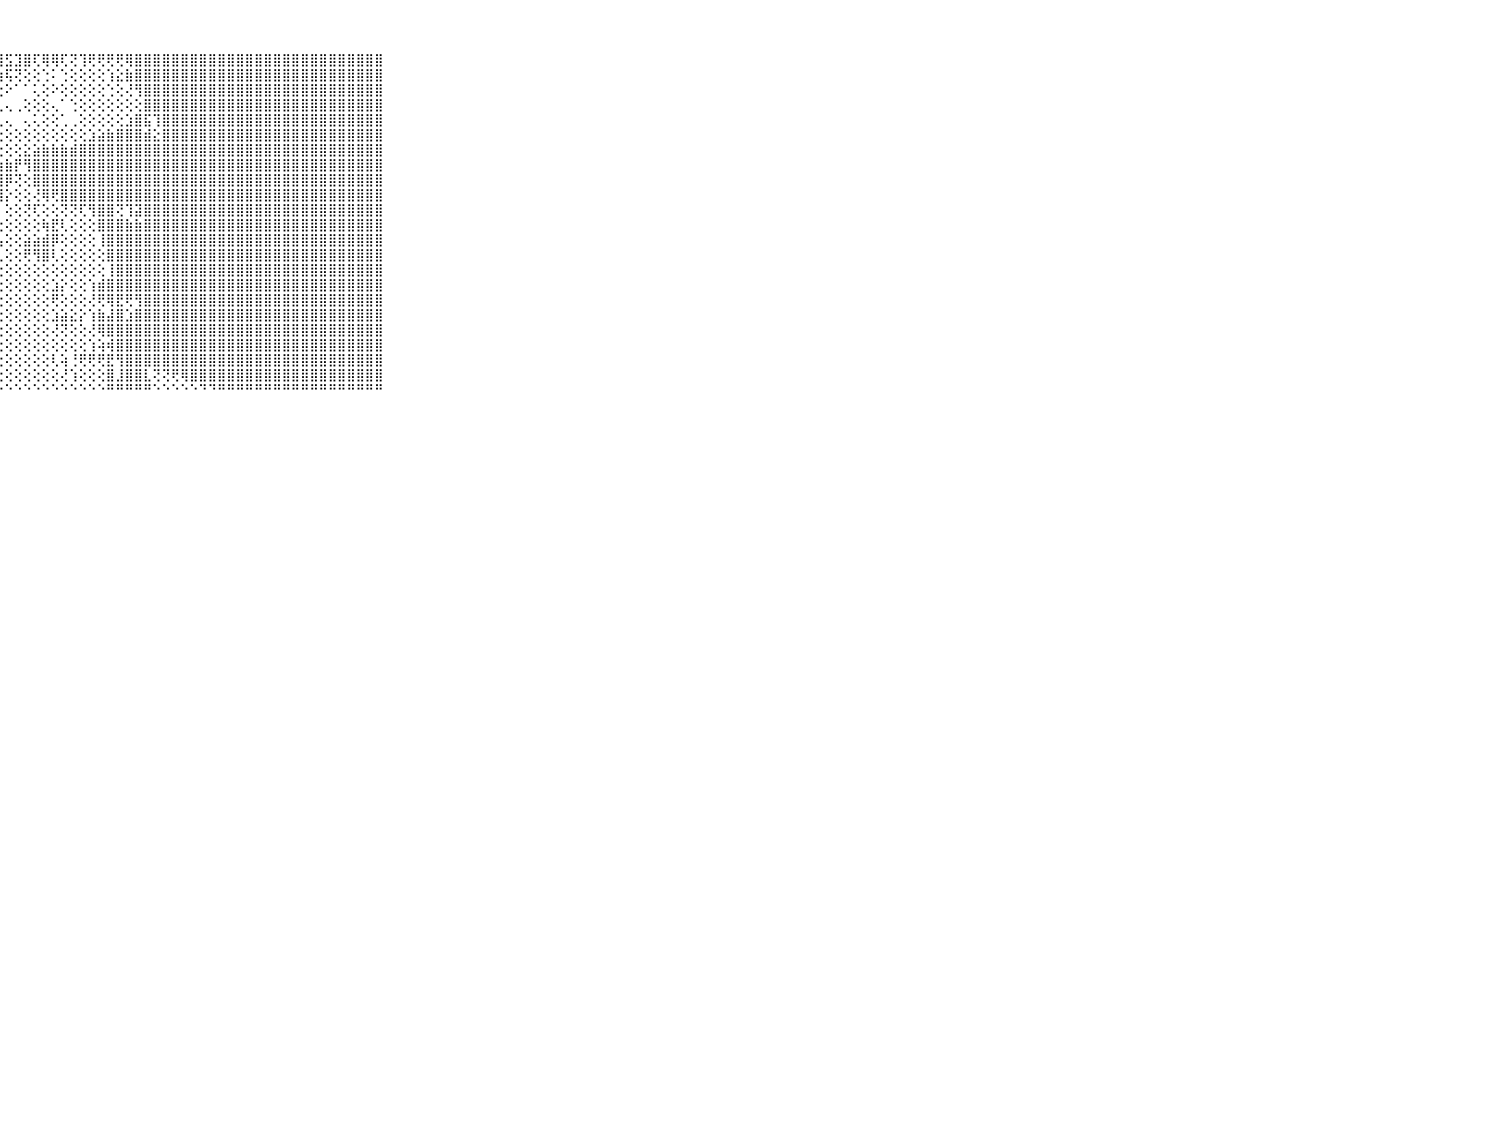

⠀⠀⠀⠀⠀⠀⠀⠀⠀⠀⠀⣿⣿⣿⣿⣿⣿⣿⣿⣿⣿⣿⣿⣿⣿⡿⢿⢻⣫⣹⣿⢏⢿⢿⢏⢝⢹⢟⢟⢟⢟⢿⣿⣿⣿⣿⣿⣿⣿⣿⣿⣿⣿⣿⣿⣿⣿⣿⣿⣿⣿⣿⣿⣿⣿⣿⣿⣿⣿⠀⠀⠀⠀⠀⠀⠀⠀⠀⠀⠀⠀
⠀⠀⠀⠀⠀⠀⠀⠀⠀⠀⠀⣿⣿⣿⣿⣿⣿⣿⣿⣿⣿⣿⣿⣿⣿⣟⢕⣵⢯⢝⢕⢕⢑⠅⢑⢕⢕⢕⢕⢱⣕⣷⣿⣿⣿⣿⣿⣿⣿⣿⣿⣿⣿⣿⣿⣿⣿⣿⣿⣿⣿⣿⣿⣿⣿⣿⣿⣿⣿⠀⠀⠀⠀⠀⠀⠀⠀⠀⠀⠀⠀
⠀⠀⠀⠀⠀⠀⠀⠀⠀⠀⠀⣿⣿⣿⣿⣿⣿⣿⣿⣿⣿⣿⣿⣿⢕⢕⢕⢕⠕⠁⠁⢅⢕⠕⢕⢕⢕⢕⢕⢑⢕⢜⢻⣿⣿⣿⣿⣿⣿⣿⣿⣿⣿⣿⣿⣿⣿⣿⣿⣿⣿⣿⣿⣿⣿⣿⣿⣿⣿⠀⠀⠀⠀⠀⠀⠀⠀⠀⠀⠀⠀
⠀⠀⠀⠀⠀⠀⠀⠀⠀⠀⠀⣿⣿⣿⣿⣿⣿⣿⣿⣿⣿⣿⢏⢕⢕⢀⢀⢄⢄⢀⢕⢕⢕⢄⠁⢑⢕⢕⢕⢕⢕⢕⢕⣿⣿⣿⣿⣿⣿⣿⣿⣿⣿⣿⣿⣿⣿⣿⣿⣿⣿⣿⣿⣿⣿⣿⣿⣿⣿⠀⠀⠀⠀⠀⠀⠀⠀⠀⠀⠀⠀
⠀⠀⠀⠀⠀⠀⠀⠀⠀⠀⠀⣿⣿⣿⣿⣿⣿⣿⣿⡿⢕⢕⢕⢕⢕⢑⢔⢄⢄⠀⢄⢅⢕⢕⢁⢀⢕⢕⢕⢕⢕⣱⣿⣯⢹⣿⣿⣿⣿⣿⣿⣿⣿⣿⣿⣿⣿⣿⣿⣿⣿⣿⣿⣿⣿⣿⣿⣿⣿⠀⠀⠀⠀⠀⠀⠀⠀⠀⠀⠀⠀
⠀⠀⠀⠀⠀⠀⠀⠀⠀⠀⠀⣿⣿⣿⣿⣿⣿⣿⢇⢕⢕⢕⢕⢕⢕⢅⢕⢕⢕⢕⢕⢕⢕⢕⢕⢕⢕⣱⣵⣷⣿⣿⣿⣾⣕⣿⣿⣿⣿⣿⣿⣿⣿⣿⣿⣿⣿⣿⣿⣿⣿⣿⣿⣿⣿⣿⣿⣿⣿⠀⠀⠀⠀⠀⠀⠀⠀⠀⠀⠀⠀
⠀⠀⠀⠀⠀⠀⠀⠀⠀⠀⠀⣿⣿⣿⣿⣿⣿⣯⢕⢕⢕⢕⢕⢕⢕⢕⢕⢕⢕⢕⣕⣵⣷⣷⣷⣾⣿⣿⣿⣿⣿⣿⣿⣿⣿⣿⣿⣿⣿⣿⣿⣿⣿⣿⣿⣿⣿⣿⣿⣿⣿⣿⣿⣿⣿⣿⣿⣿⣿⠀⠀⠀⠀⠀⠀⠀⠀⠀⠀⠀⠀
⠀⠀⠀⠀⠀⠀⠀⠀⠀⠀⠀⣿⣿⣿⣿⣿⣿⣿⣧⡕⢕⢕⢕⢕⢕⢕⣕⣵⣷⡟⢻⣿⣿⣿⣿⣿⣿⣿⣿⣿⣿⣿⣿⣿⣿⣿⣿⣿⣿⣿⣿⣿⣿⣿⣿⣿⣿⣿⣿⣿⣿⣿⣿⣿⣿⣿⣿⣿⣿⠀⠀⠀⠀⠀⠀⠀⠀⠀⠀⠀⠀
⠀⠀⠀⠀⠀⠀⠀⠀⠀⠀⠀⣿⣿⣿⣿⣿⣿⣿⣟⢕⢕⢕⢕⢕⢕⢱⣿⣿⡿⢝⢕⣿⣿⣿⣿⣿⣿⣿⣿⣿⣿⣿⣿⣿⣿⣿⣿⣿⣿⣿⣿⣿⣿⣿⣿⣿⣿⣿⣿⣿⣿⣿⣿⣿⣿⣿⣿⣿⣿⠀⠀⠀⠀⠀⠀⠀⠀⠀⠀⠀⠀
⠀⠀⠀⠀⠀⠀⠀⠀⠀⠀⠀⣿⣿⣿⣿⣿⣿⣿⣿⢇⢕⢕⢕⢕⢕⢕⢻⢿⡕⢕⢕⢜⢿⢟⣿⣿⣿⣿⣿⣿⣿⣿⣿⣿⣿⣿⣿⣿⣿⣿⣿⣿⣿⣿⣿⣿⣿⣿⣿⣿⣿⣿⣿⣿⣿⣿⣿⣿⣿⠀⠀⠀⠀⠀⠀⠀⠀⠀⠀⠀⠀
⠀⠀⠀⠀⠀⠀⠀⠀⠀⠀⠀⣿⣿⣿⣿⣿⣿⣿⣿⢕⢕⢕⢕⢕⢕⢕⡕⡇⢕⢕⢝⢏⢕⢕⢝⢝⢏⢻⣿⣿⢝⢹⣽⣿⣿⣿⣿⣿⣿⣿⣿⣿⣿⣿⣿⣿⣿⣿⣿⣿⣿⣿⣿⣿⣿⣿⣿⣿⣿⠀⠀⠀⠀⠀⠀⠀⠀⠀⠀⠀⠀
⠀⠀⠀⠀⠀⠀⠀⠀⠀⠀⠀⣿⣿⣿⣿⣿⣿⣿⣿⡇⢕⢕⢕⢕⢕⢺⡏⢕⢕⢕⢕⢕⢷⣟⢇⢕⢕⢕⣿⣿⣿⣷⣷⣿⣿⣿⣿⣿⣿⣿⣿⣿⣿⣿⣿⣿⣿⣿⣿⣿⣿⣿⣿⣿⣿⣿⣿⣿⣿⠀⠀⠀⠀⠀⠀⠀⠀⠀⠀⠀⠀
⠀⠀⠀⠀⠀⠀⠀⠀⠀⠀⠀⣿⣿⣿⣿⣿⣿⣿⣿⣷⣵⢕⢕⢕⢕⢸⣿⣧⢕⢕⣵⣵⣾⡿⢕⢕⢕⢕⢸⣿⣿⣿⣿⣿⣿⣿⣿⣿⣿⣿⣿⣿⣿⣿⣿⣿⣿⣿⣿⣿⣿⣿⣿⣿⣿⣿⣿⣿⣿⠀⠀⠀⠀⠀⠀⠀⠀⠀⠀⠀⠀
⠀⠀⠀⠀⠀⠀⠀⠀⠀⠀⠀⣿⣿⣿⣿⣿⣿⣿⣿⡯⢱⣜⢕⢕⢕⢸⡿⢇⢕⢕⢟⢻⣿⢇⢕⢕⢕⢕⢕⣿⣿⣿⣿⣿⣿⣿⣿⣿⣿⣿⣿⣿⣿⣿⣿⣿⣿⣿⣿⣿⣿⣿⣿⣿⣿⣿⣿⣿⣿⠀⠀⠀⠀⠀⠀⠀⠀⠀⠀⠀⠀
⠀⠀⠀⠀⠀⠀⠀⠀⠀⠀⠀⣿⣿⣿⣿⣿⣿⣿⣿⣿⣾⣗⣕⢱⡇⢕⢕⢕⢕⢕⢕⢕⢕⢕⢕⢕⢕⢕⢕⢸⣿⣿⣿⣿⣿⣿⣿⣿⣿⣿⣿⣿⣿⣿⣿⣿⣿⣿⣿⣿⣿⣿⣿⣿⣿⣿⣿⣿⣿⠀⠀⠀⠀⠀⠀⠀⠀⠀⠀⠀⠀
⠀⠀⠀⠀⠀⠀⠀⠀⠀⠀⠀⣿⣿⣿⣿⣿⣿⣿⣿⣿⣿⣗⢺⣮⡕⢕⢕⢕⢕⢕⢕⢕⢕⣱⡕⢕⢕⢱⣾⣿⣿⣿⣿⣿⣿⣿⣿⣿⣿⣿⣿⣿⣿⣿⣿⣿⣿⣿⣿⣿⣿⣿⣿⣿⣿⣿⣿⣿⣿⠀⠀⠀⠀⠀⠀⠀⠀⠀⠀⠀⠀
⠀⠀⠀⠀⠀⠀⠀⠀⠀⠀⠀⣿⣿⣿⣿⣿⣿⣿⣿⣿⣿⣿⣷⡕⢕⢕⢕⢕⢕⢕⢕⢕⢕⢟⢕⢕⢕⢜⢟⢿⣟⢟⢻⣿⣿⣿⣿⣿⣿⣿⣿⣿⣿⣿⣿⣿⣿⣿⣿⣿⣿⣿⣿⣿⣿⣿⣿⣿⣿⠀⠀⠀⠀⠀⠀⠀⠀⠀⠀⠀⠀
⠀⠀⠀⠀⠀⠀⠀⠀⠀⠀⠀⣿⣿⣿⣿⣿⣿⣿⣿⣿⣿⣿⢏⣿⡕⢕⢕⢕⢕⢕⢕⢕⢕⣱⣵⣕⡕⢱⣷⣼⣿⣱⣿⣿⣿⣿⣿⣿⣿⣿⣿⣿⣿⣿⣿⣿⣿⣿⣿⣿⣿⣿⣿⣿⣿⣿⣿⣿⣿⠀⠀⠀⠀⠀⠀⠀⠀⠀⠀⠀⠀
⠀⠀⠀⠀⠀⠀⠀⠀⠀⠀⠀⣿⣿⣿⣿⣿⣿⣿⣿⣿⡿⢏⢕⣿⡇⢕⢕⢕⢕⢕⢕⢕⢕⢜⢝⢕⢕⢜⢿⣿⣿⣿⣿⣿⣿⣿⣿⣿⣿⣿⣿⣿⣿⣿⣿⣿⣿⣿⣿⣿⣿⣿⣿⣿⣿⣿⣿⣿⣿⠀⠀⠀⠀⠀⠀⠀⠀⠀⠀⠀⠀
⠀⠀⠀⠀⠀⠀⠀⠀⠀⠀⠀⣿⣿⣿⣿⣿⣿⣿⡿⢏⠕⠁⠀⢸⡇⢕⢕⢕⢕⢕⢕⢕⢕⢕⢕⢕⢕⢱⢵⢾⣿⣿⣿⣿⣿⣿⣿⣿⣿⣿⣿⣿⣿⣿⣿⣿⣿⣿⣿⣿⣿⣿⣿⣿⣿⣿⣿⣿⣿⠀⠀⠀⠀⠀⠀⠀⠀⠀⠀⠀⠀
⠀⠀⠀⠀⠀⠀⠀⠀⠀⠀⠀⣿⣿⣿⡿⢿⢟⢝⠑⠁⠀⠀⠀⢜⣷⢕⢕⢕⢕⢕⢕⢕⢕⢇⢵⢘⢟⢟⢟⣟⢻⣿⣿⣿⣿⣿⣿⣿⣿⣿⣿⣿⣿⣿⣿⣿⣿⣿⣿⣿⣿⣿⣿⣿⣿⣿⣿⣿⣿⠀⠀⠀⠀⠀⠀⠀⠀⠀⠀⠀⠀
⠀⠀⠀⠀⠀⠀⠀⠀⠀⠀⠀⢟⢟⠕⠑⠁⠀⠀⠀⠀⠀⠀⠀⠀⢻⣧⢕⢕⢕⢕⢕⢕⢕⢕⢜⢱⢕⢕⢕⣿⣸⣿⣿⣇⢝⢝⢟⢿⣿⣿⣿⣿⣿⣿⣿⣿⣿⣿⣿⣿⣿⣿⣿⣿⣿⣿⣿⣿⣿⠀⠀⠀⠀⠀⠀⠀⠀⠀⠀⠀⠀
⠀⠀⠀⠀⠀⠀⠀⠀⠀⠀⠀⠁⠀⠀⠀⠀⠀⠀⠀⠀⠀⠀⠀⠀⠘⠛⠃⠑⠑⠑⠑⠑⠑⠑⠑⠑⠑⠑⠑⠛⠛⠛⠛⠛⠑⠑⠑⠑⠑⠙⠙⠛⠛⠛⠛⠛⠛⠛⠛⠛⠛⠛⠛⠛⠛⠛⠛⠛⠛⠀⠀⠀⠀⠀⠀⠀⠀⠀⠀⠀⠀